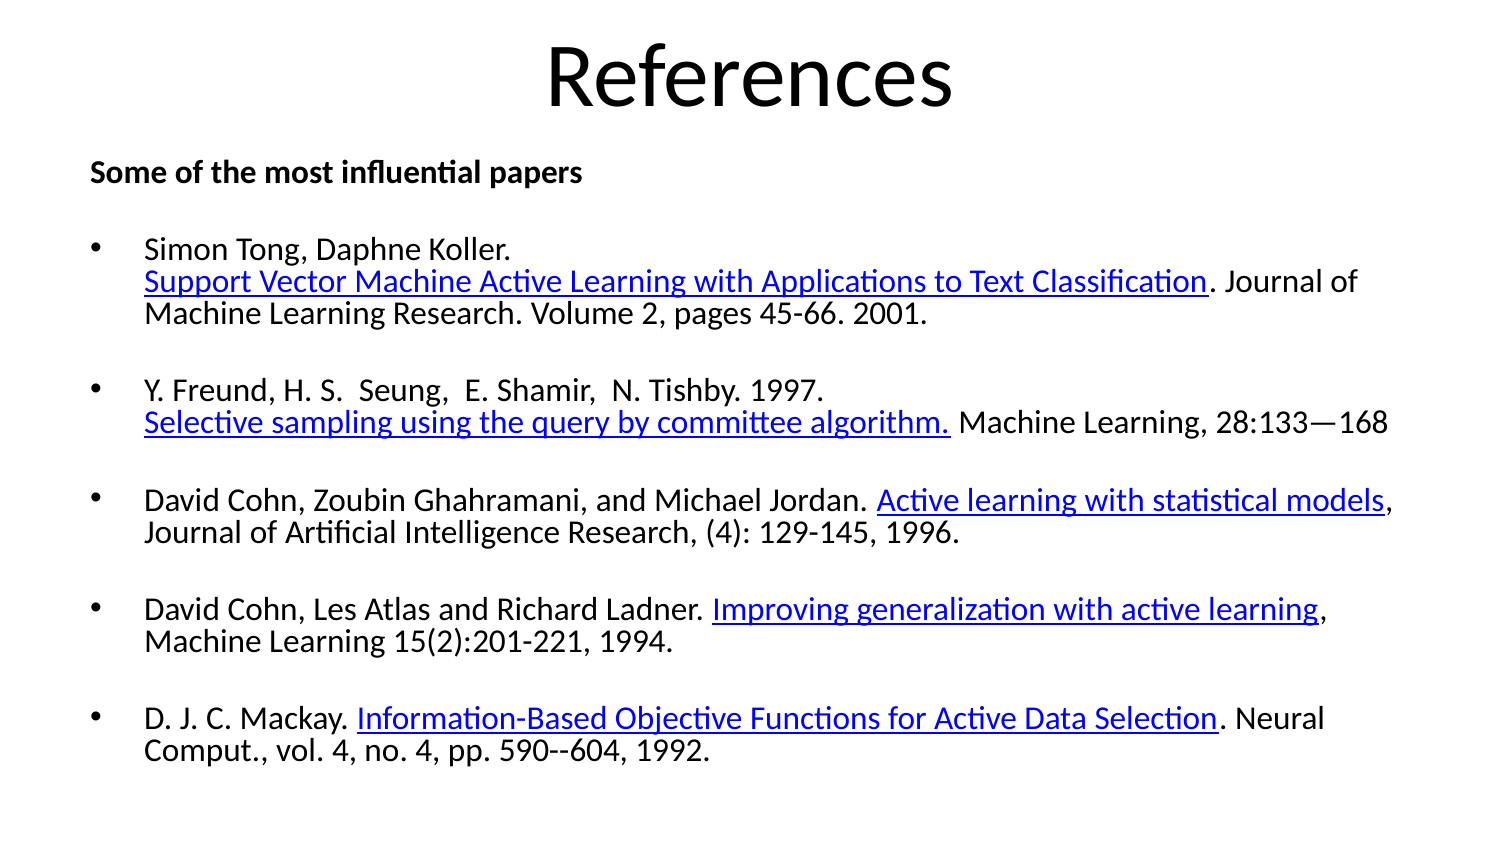

# References
Some of the most influential papers

Simon Tong, Daphne Koller. Support Vector Machine Active Learning with Applications to Text Classification. Journal of Machine Learning Research. Volume 2, pages 45-66. 2001.

Y. Freund, H. S.  Seung,  E. Shamir,  N. Tishby. 1997. Selective sampling using the query by committee algorithm. Machine Learning, 28:133—168

David Cohn, Zoubin Ghahramani, and Michael Jordan. Active learning with statistical models, Journal of Artificial Intelligence Research, (4): 129-145, 1996.

David Cohn, Les Atlas and Richard Ladner. Improving generalization with active learning, Machine Learning 15(2):201-221, 1994.

D. J. C. Mackay. Information-Based Objective Functions for Active Data Selection. Neural Comput., vol. 4, no. 4, pp. 590--604, 1992.